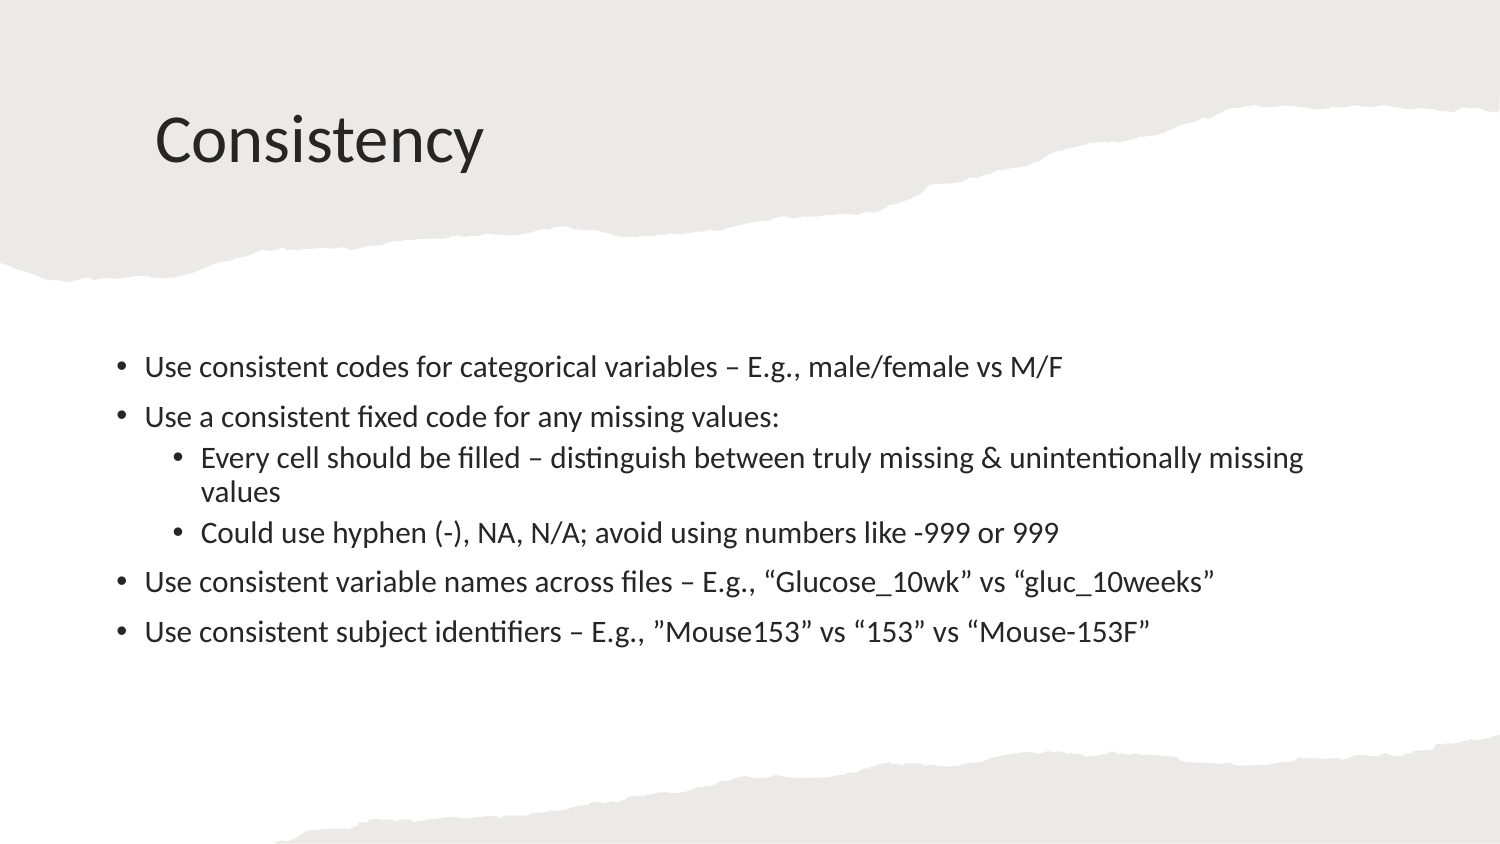

# Consistency
Use consistent codes for categorical variables – E.g., male/female vs M/F
Use a consistent fixed code for any missing values:
Every cell should be filled – distinguish between truly missing & unintentionally missing values
Could use hyphen (-), NA, N/A; avoid using numbers like -999 or 999
Use consistent variable names across files – E.g., “Glucose_10wk” vs “gluc_10weeks”
Use consistent subject identifiers – E.g., ”Mouse153” vs “153” vs “Mouse-153F”